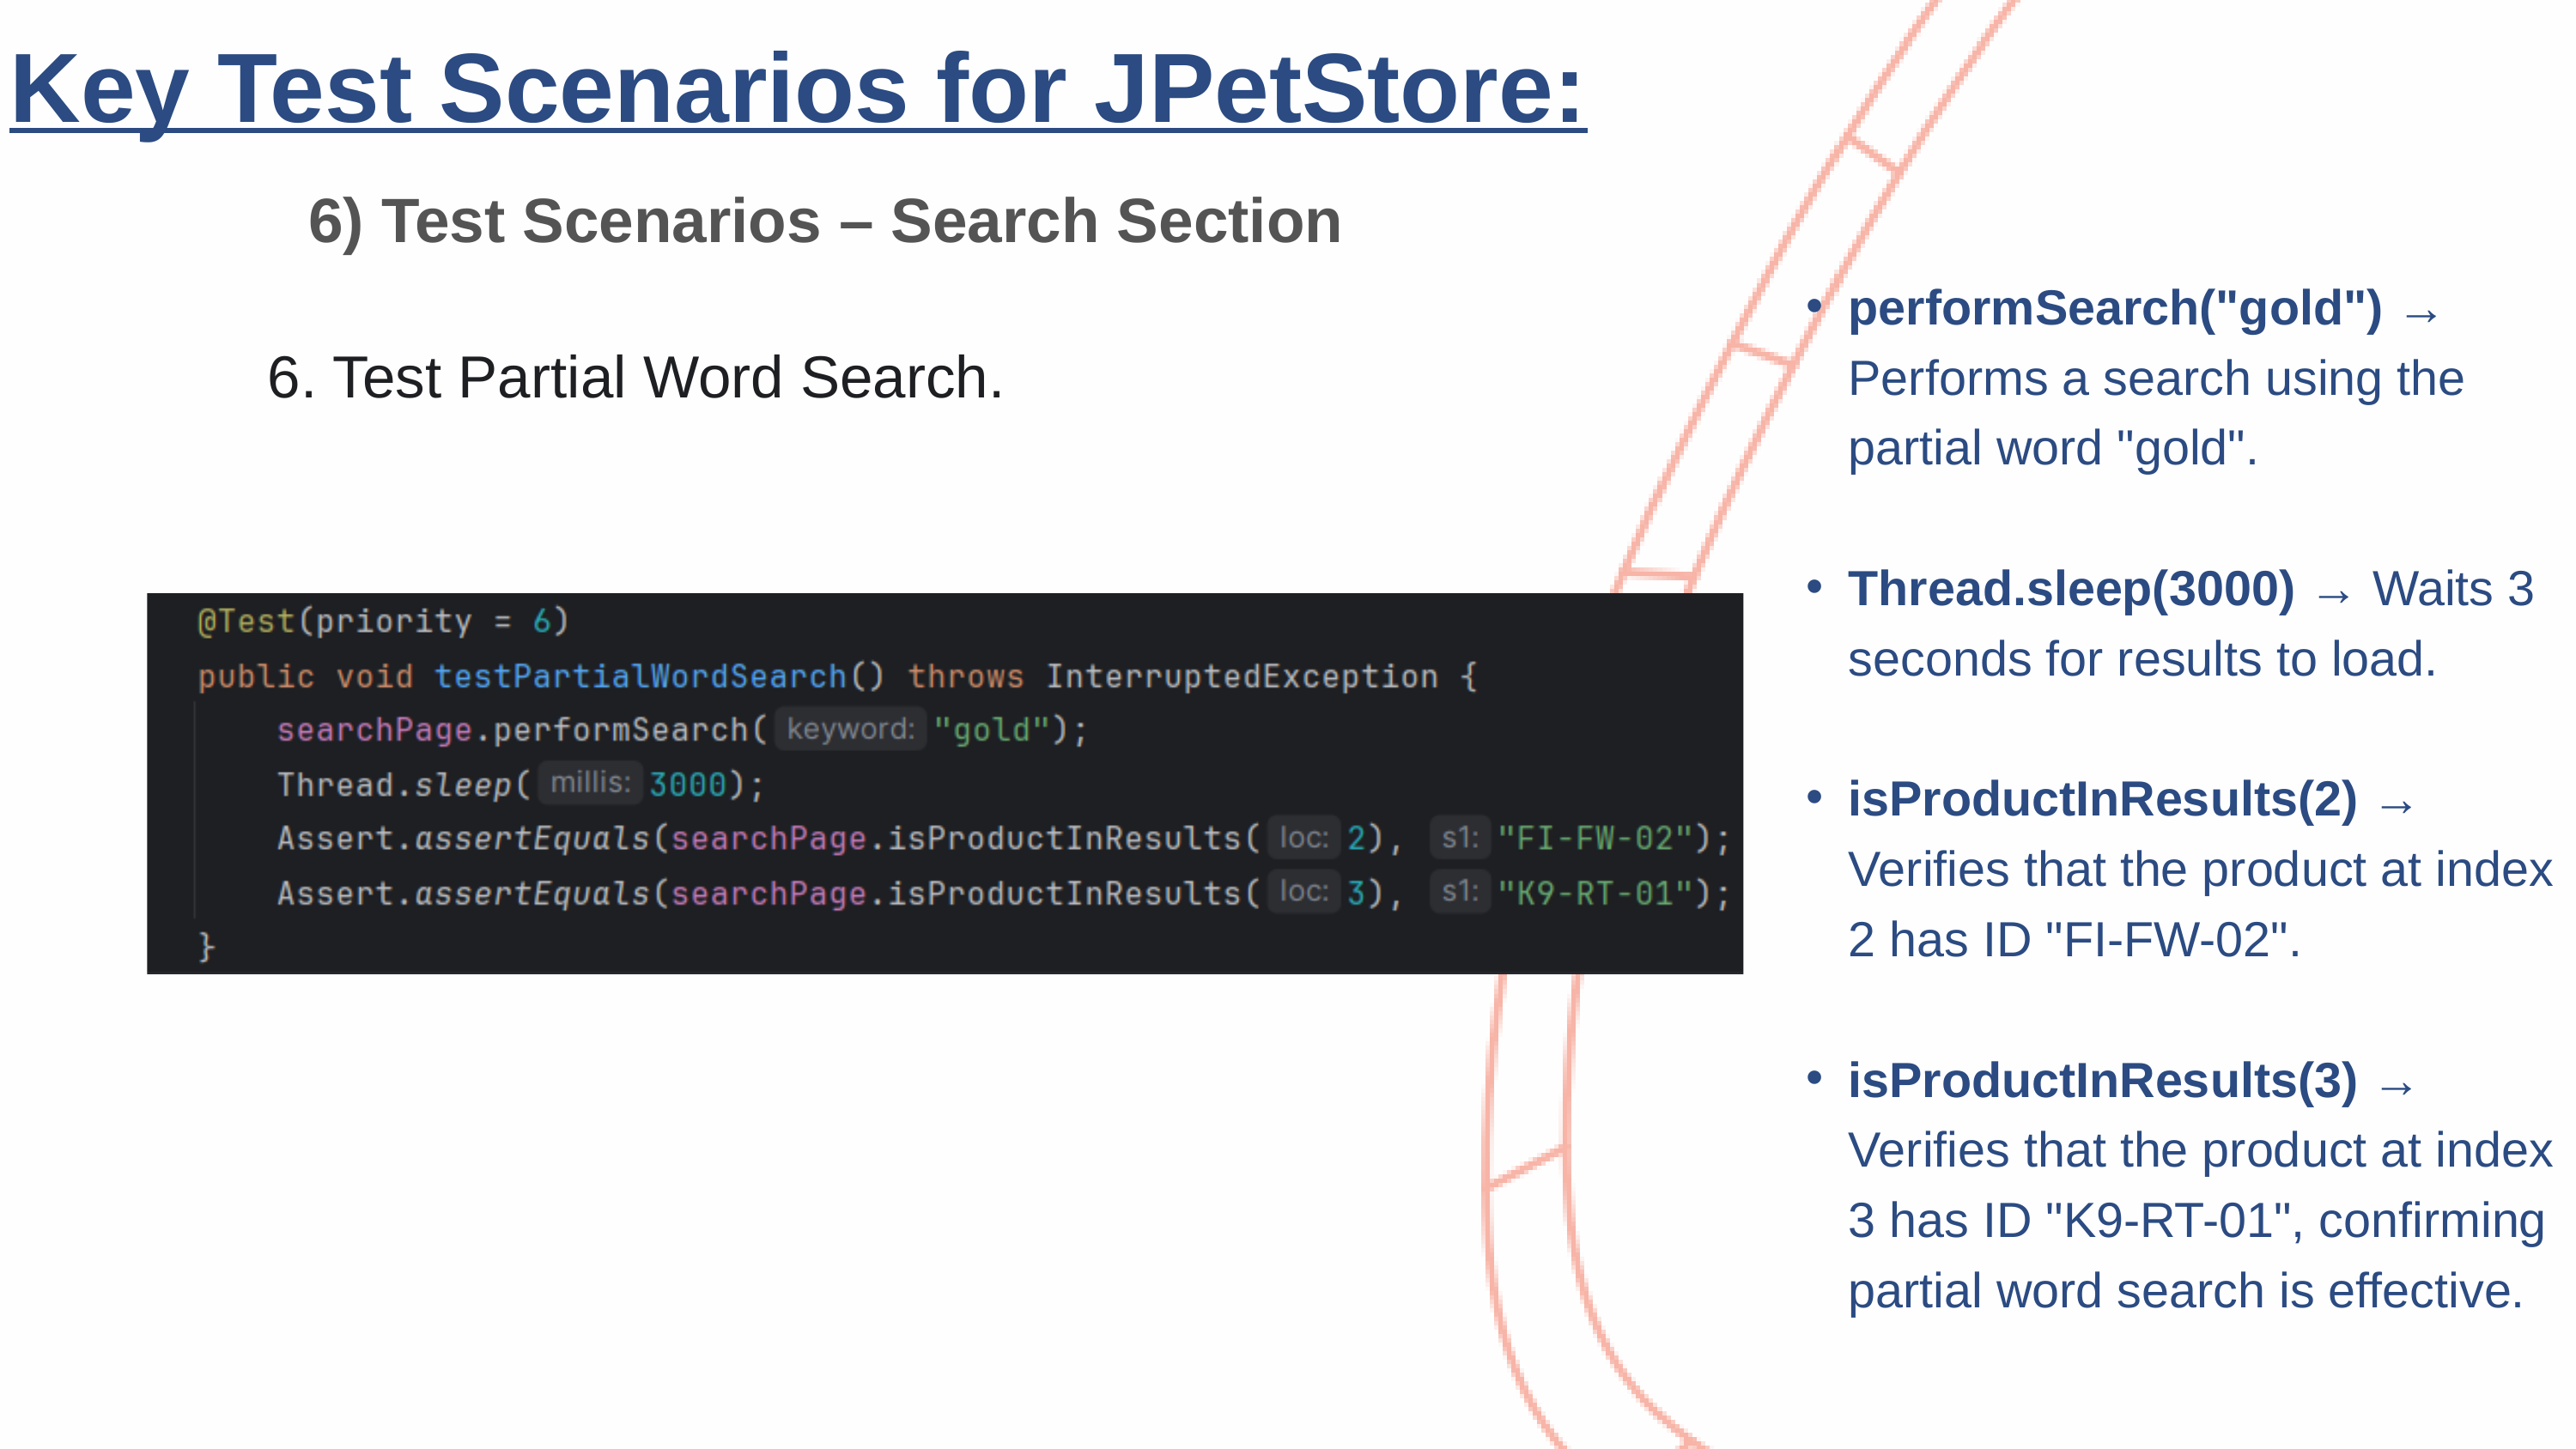

Key Test Scenarios for JPetStore:
6) Test Scenarios – Search Section
performSearch("gold") → Performs a search using the partial word "gold".

Thread.sleep(3000) → Waits 3 seconds for results to load.

isProductInResults(2) → Verifies that the product at index 2 has ID "FI-FW-02".

isProductInResults(3) → Verifies that the product at index 3 has ID "K9-RT-01", confirming partial word search is effective.

6. Test Partial Word Search.